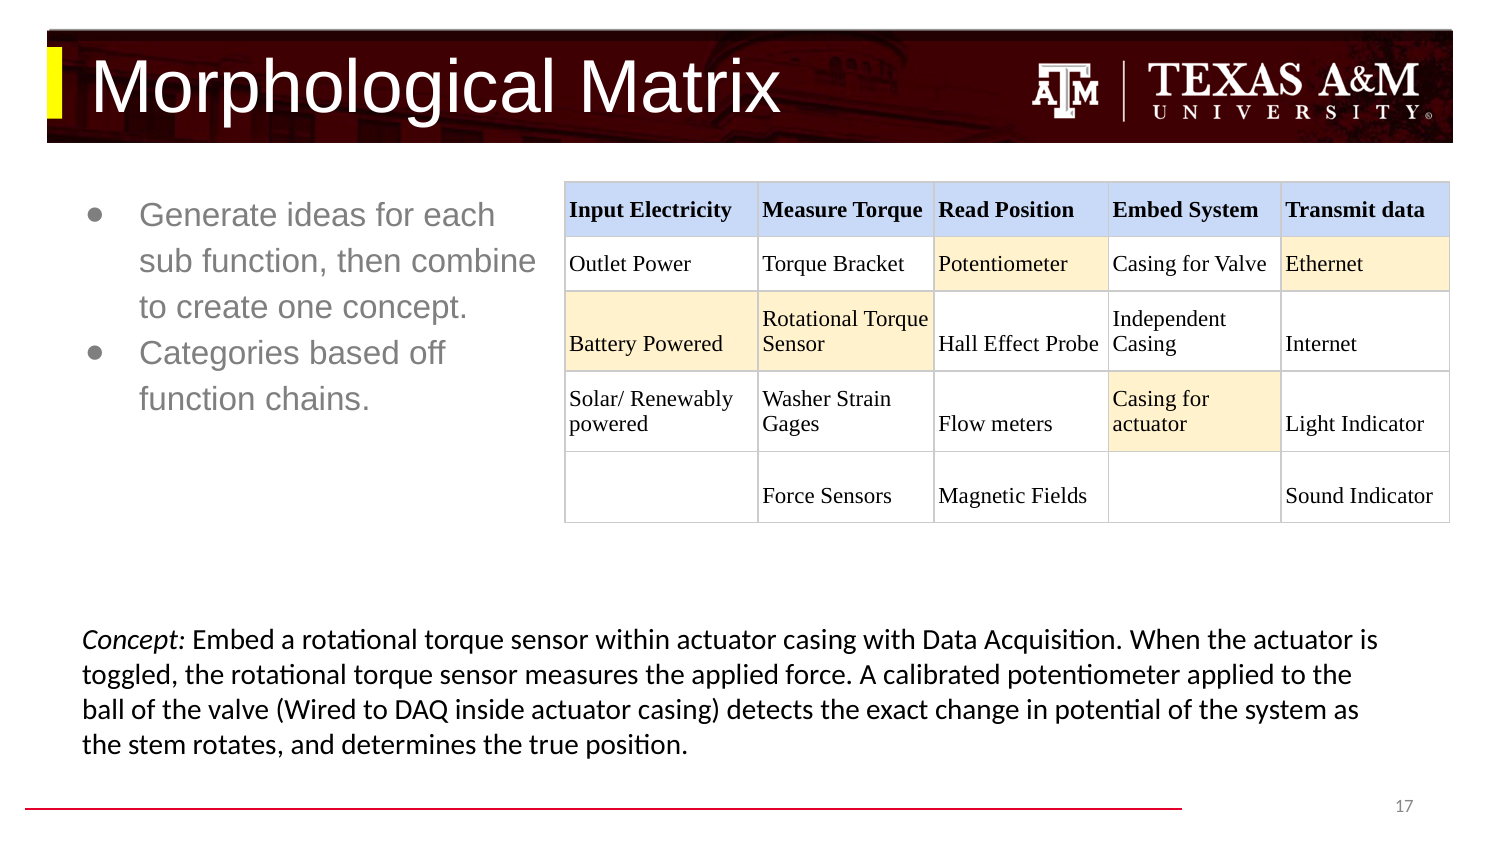

# Morphological Matrix
Generate ideas for each sub function, then combine to create one concept.
Categories based off function chains.
| Input Electricity | Measure Torque | Read Position | Embed System | Transmit data |
| --- | --- | --- | --- | --- |
| Outlet Power | Torque Bracket | Potentiometer | Casing for Valve | Ethernet |
| Battery Powered | Rotational Torque Sensor | Hall Effect Probe | Independent Casing | Internet |
| Solar/ Renewably powered | Washer Strain Gages | Flow meters | Casing for actuator | Light Indicator |
|  | Force Sensors | Magnetic Fields |  | Sound Indicator |
Concept: Embed a rotational torque sensor within actuator casing with Data Acquisition. When the actuator is toggled, the rotational torque sensor measures the applied force. A calibrated potentiometer applied to the ball of the valve (Wired to DAQ inside actuator casing) detects the exact change in potential of the system as the stem rotates, and determines the true position.
17